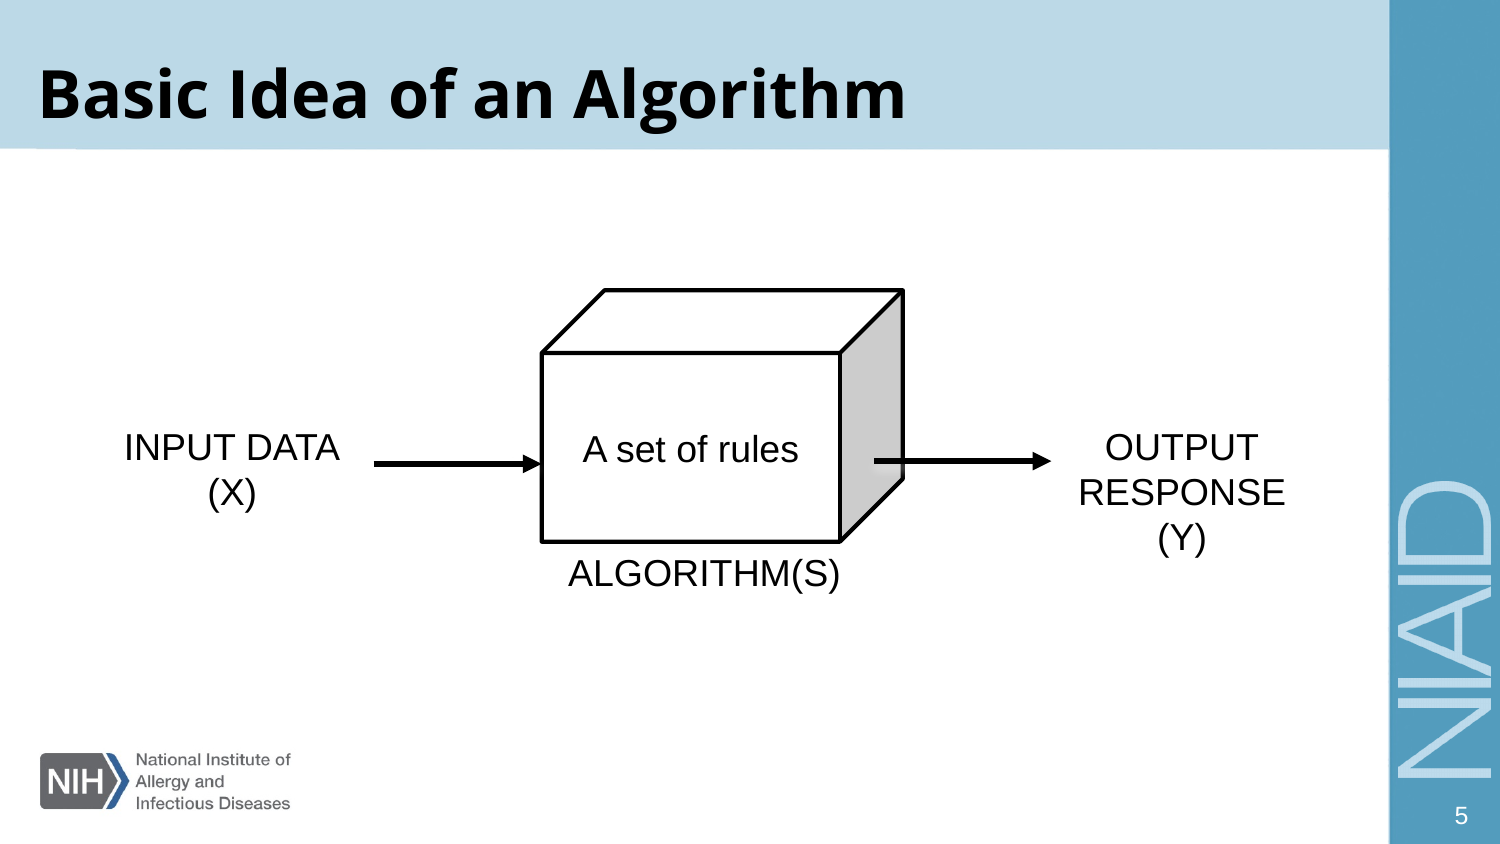

# Basic Idea of an Algorithm
A set of rules
INPUT DATA
(X)
OUTPUT
RESPONSE
(Y)
ALGORITHM(S)
5